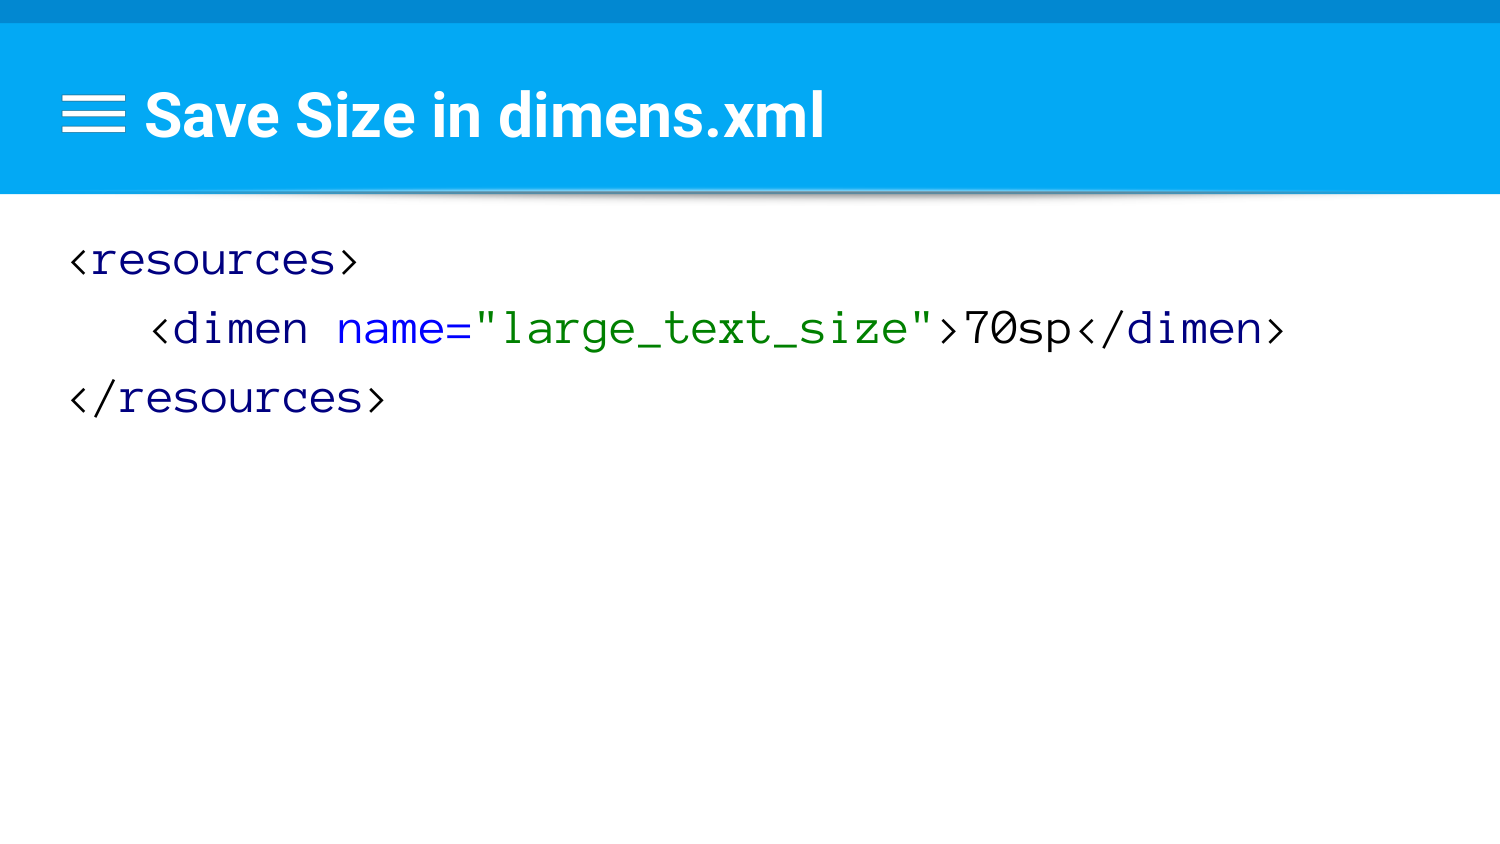

# Save Size in dimens.xml
<resources>
   <dimen name="large_text_size">70sp</dimen>
</resources>